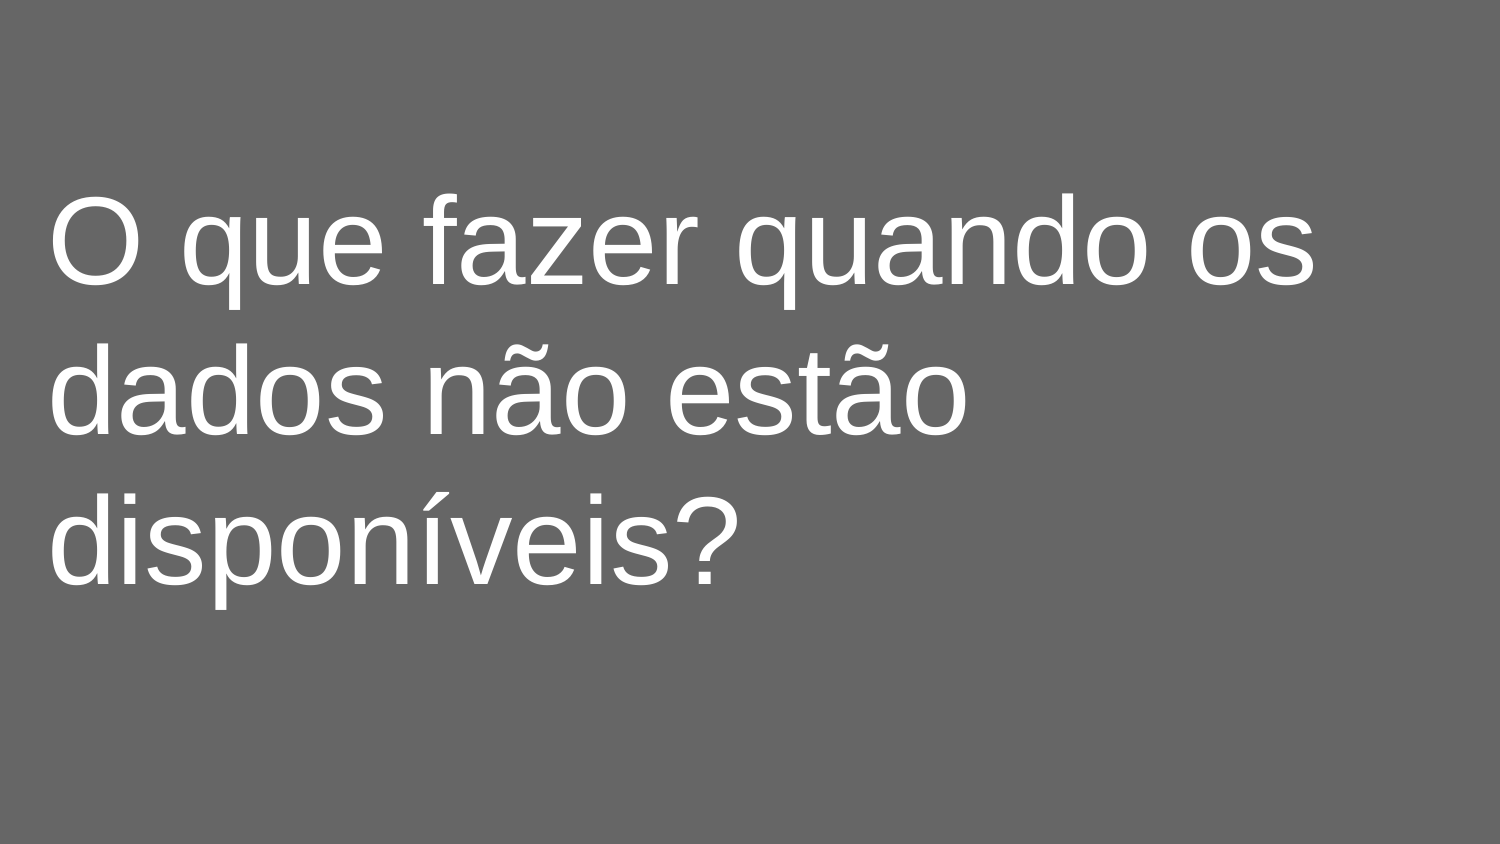

# O que fazer quando os dados não estão disponíveis?